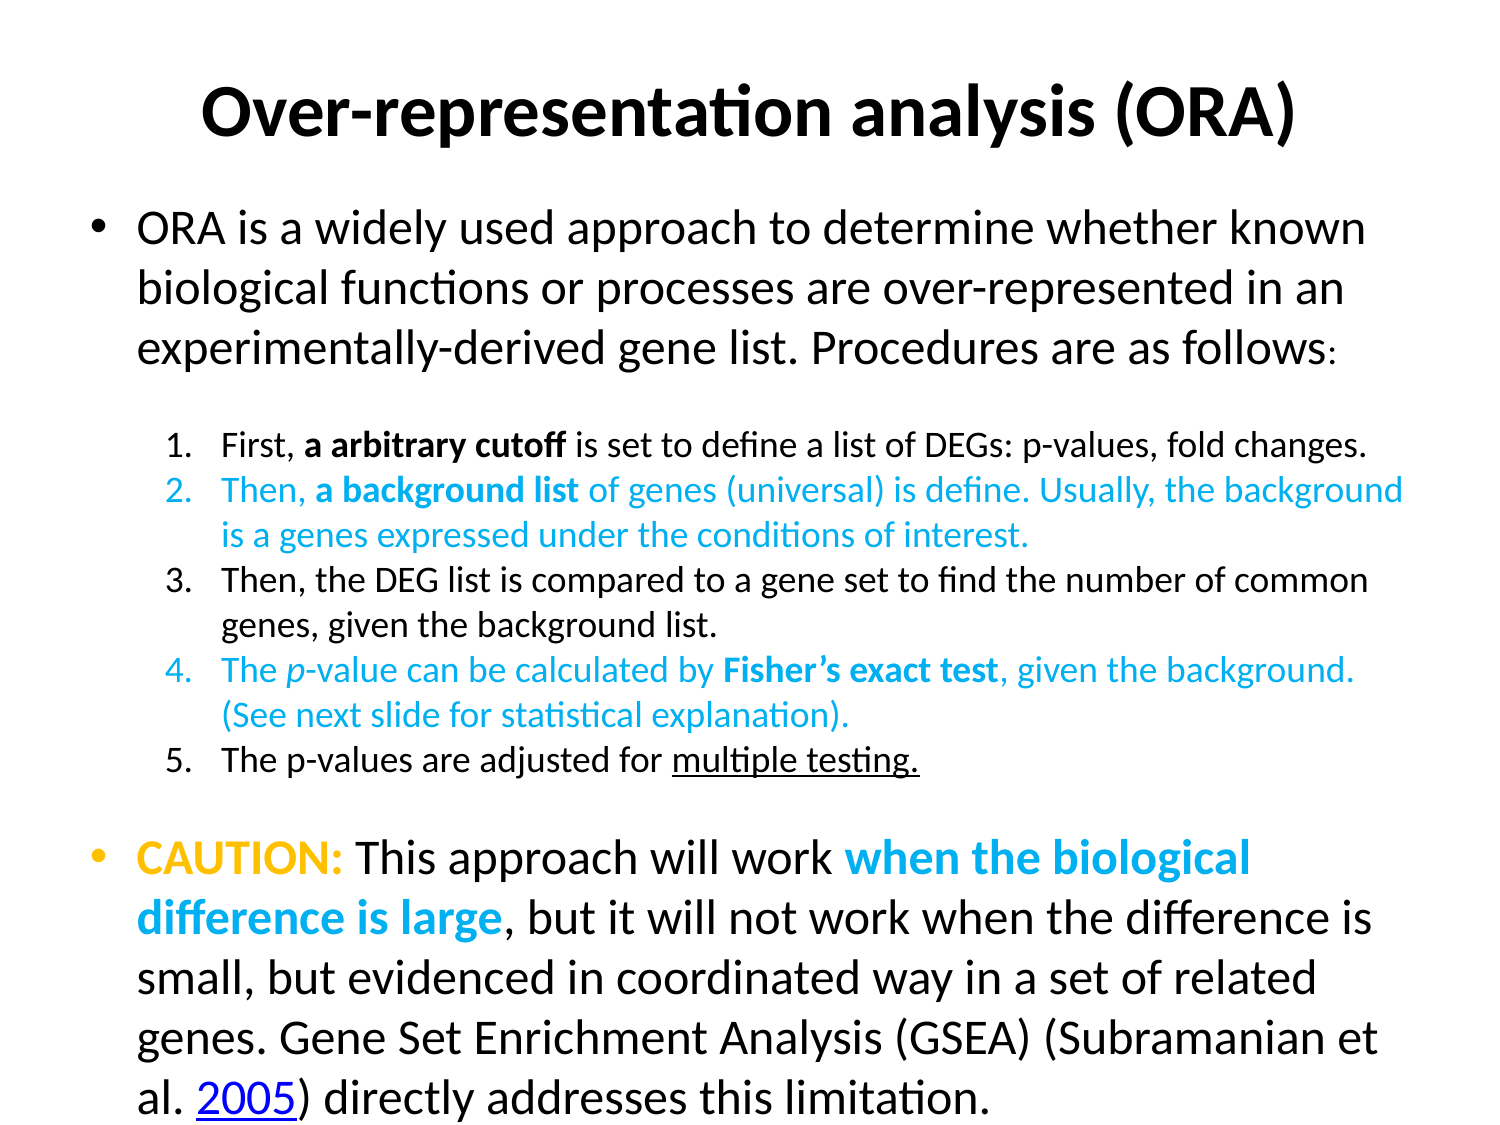

# Over-representation analysis (ORA)
ORA is a widely used approach to determine whether known biological functions or processes are over-represented in an experimentally-derived gene list. Procedures are as follows:

First, a arbitrary cutoff is set to define a list of DEGs: p-values, fold changes.
Then, a background list of genes (universal) is define. Usually, the background is a genes expressed under the conditions of interest.
Then, the DEG list is compared to a gene set to find the number of common genes, given the background list.
The p-value can be calculated by Fisher’s exact test, given the background. (See next slide for statistical explanation).
The p-values are adjusted for multiple testing.

CAUTION: This approach will work when the biological difference is large, but it will not work when the difference is small, but evidenced in coordinated way in a set of related genes. Gene Set Enrichment Analysis (GSEA) (Subramanian et al. 2005) directly addresses this limitation.